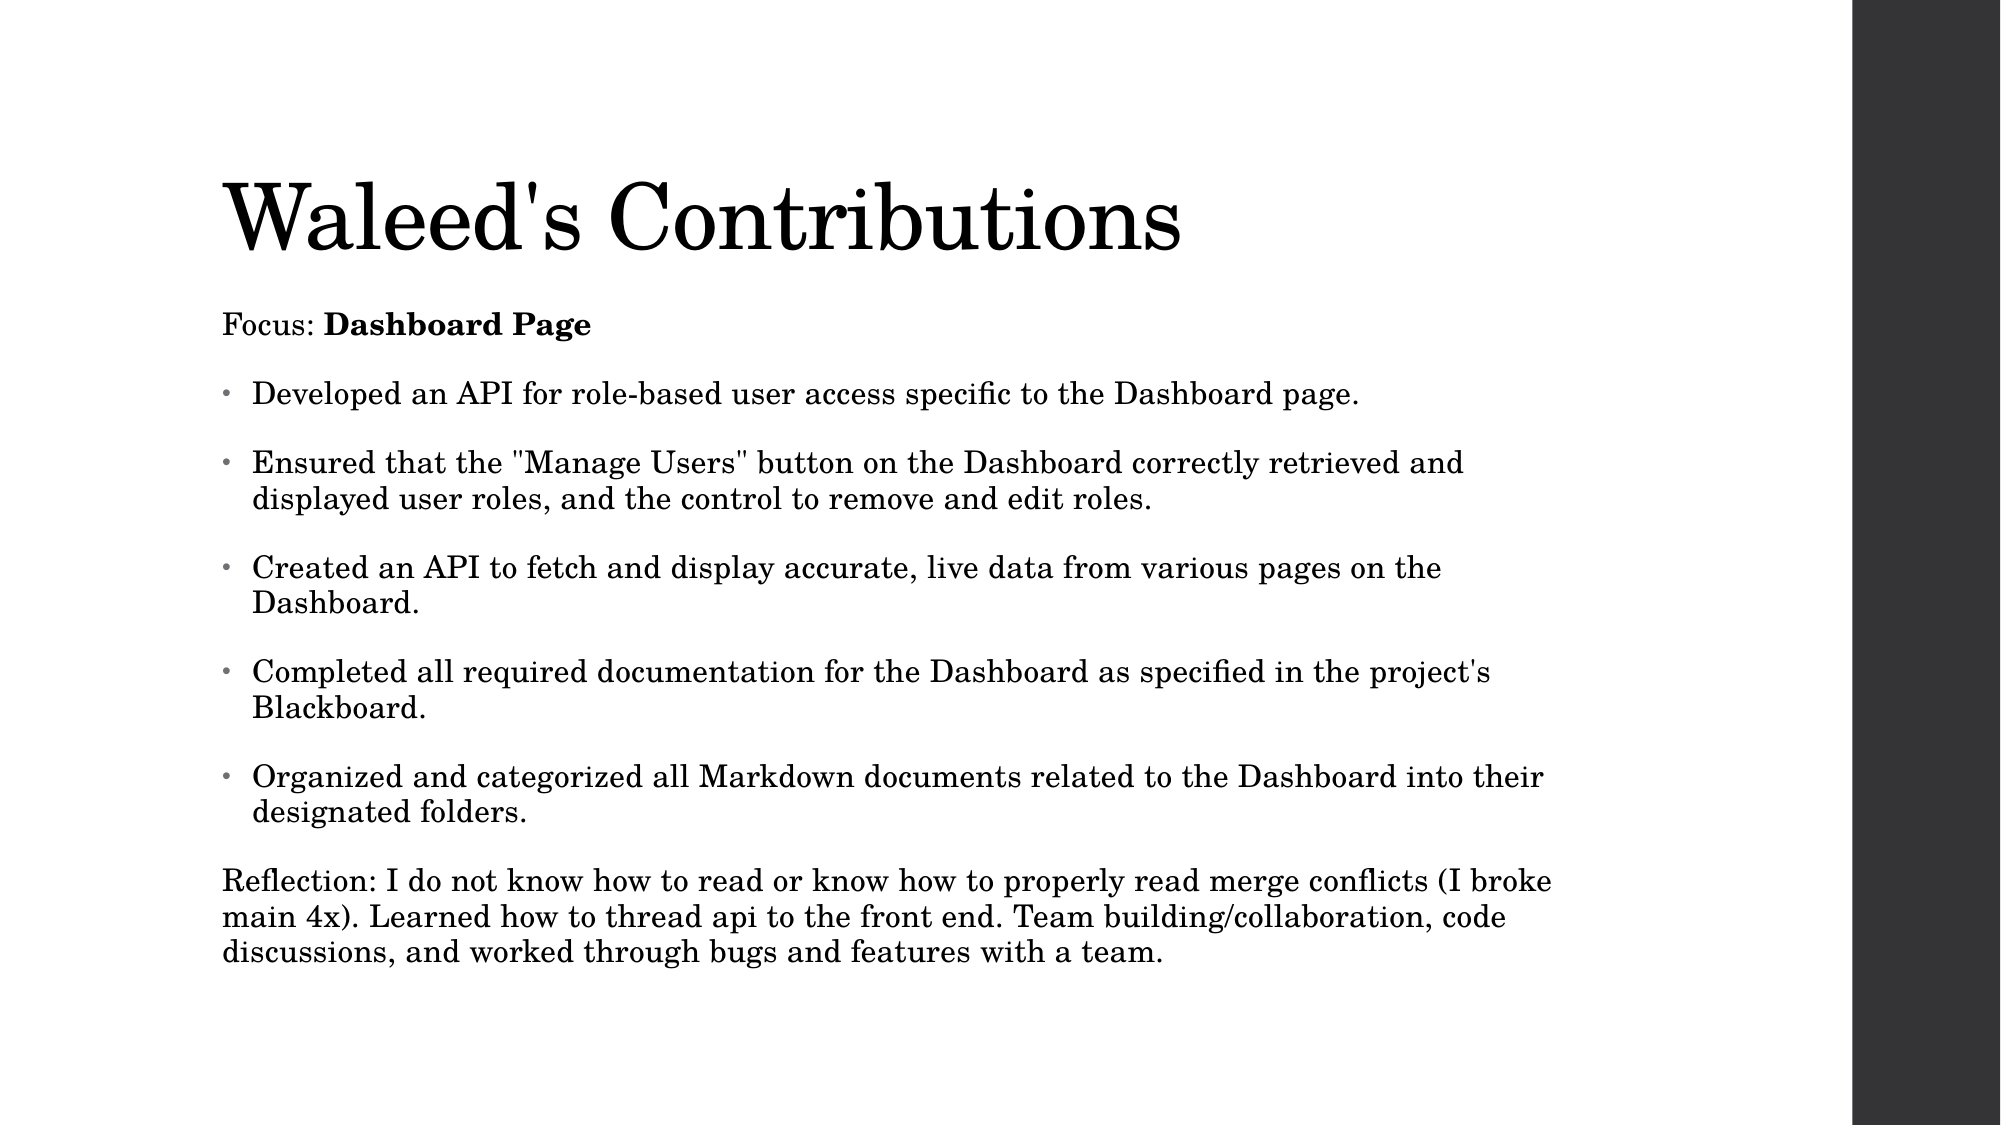

# Waleed's Contributions
Focus: Dashboard Page
Developed an API for role-based user access specific to the Dashboard page.
Ensured that the "Manage Users" button on the Dashboard correctly retrieved and displayed user roles, and the control to remove and edit roles.
Created an API to fetch and display accurate, live data from various pages on the Dashboard.
Completed all required documentation for the Dashboard as specified in the project's Blackboard.
Organized and categorized all Markdown documents related to the Dashboard into their designated folders.
Reflection: I do not know how to read or know how to properly read merge conflicts (I broke main 4x). Learned how to thread api to the front end. Team building/collaboration, code discussions, and worked through bugs and features with a team.